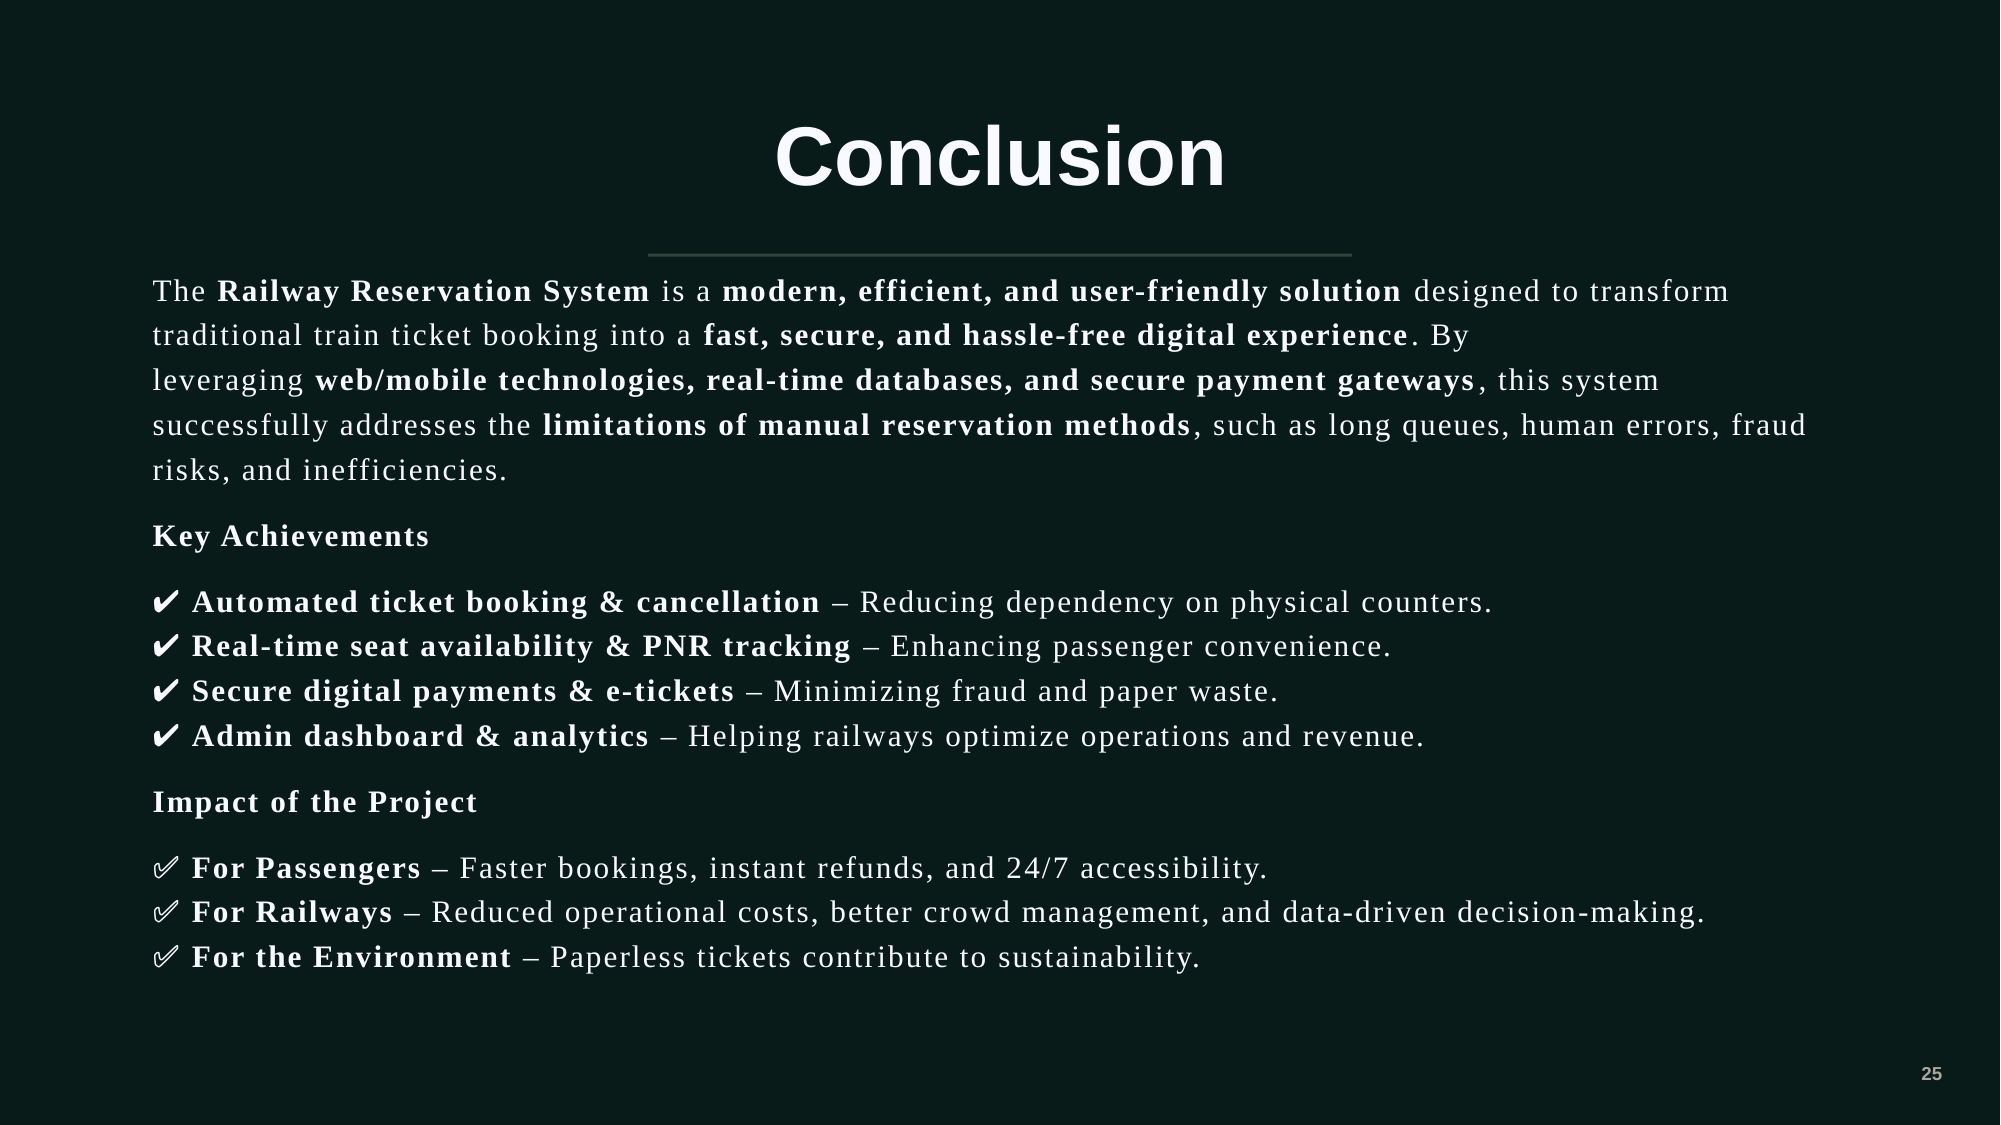

# Conclusion
The Railway Reservation System is a modern, efficient, and user-friendly solution designed to transform traditional train ticket booking into a fast, secure, and hassle-free digital experience. By leveraging web/mobile technologies, real-time databases, and secure payment gateways, this system successfully addresses the limitations of manual reservation methods, such as long queues, human errors, fraud risks, and inefficiencies.
Key Achievements
✔ Automated ticket booking & cancellation – Reducing dependency on physical counters.
✔ Real-time seat availability & PNR tracking – Enhancing passenger convenience.
✔ Secure digital payments & e-tickets – Minimizing fraud and paper waste.
✔ Admin dashboard & analytics – Helping railways optimize operations and revenue.
Impact of the Project
✅ For Passengers – Faster bookings, instant refunds, and 24/7 accessibility.
✅ For Railways – Reduced operational costs, better crowd management, and data-driven decision-making.
✅ For the Environment – Paperless tickets contribute to sustainability.
25